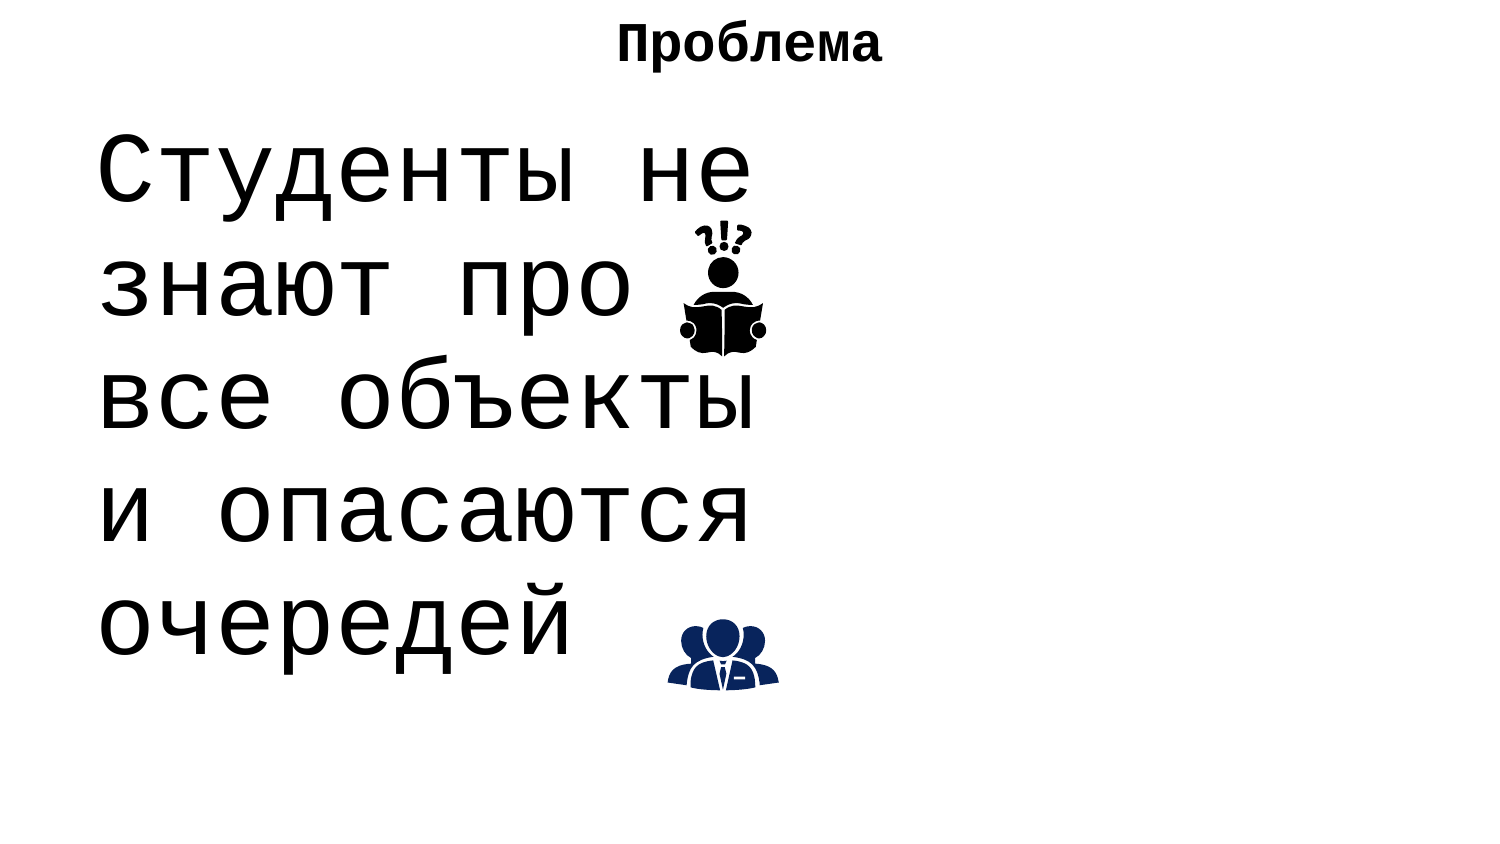

Проблема
# Студенты не знают про все объекты и опасаются очередей